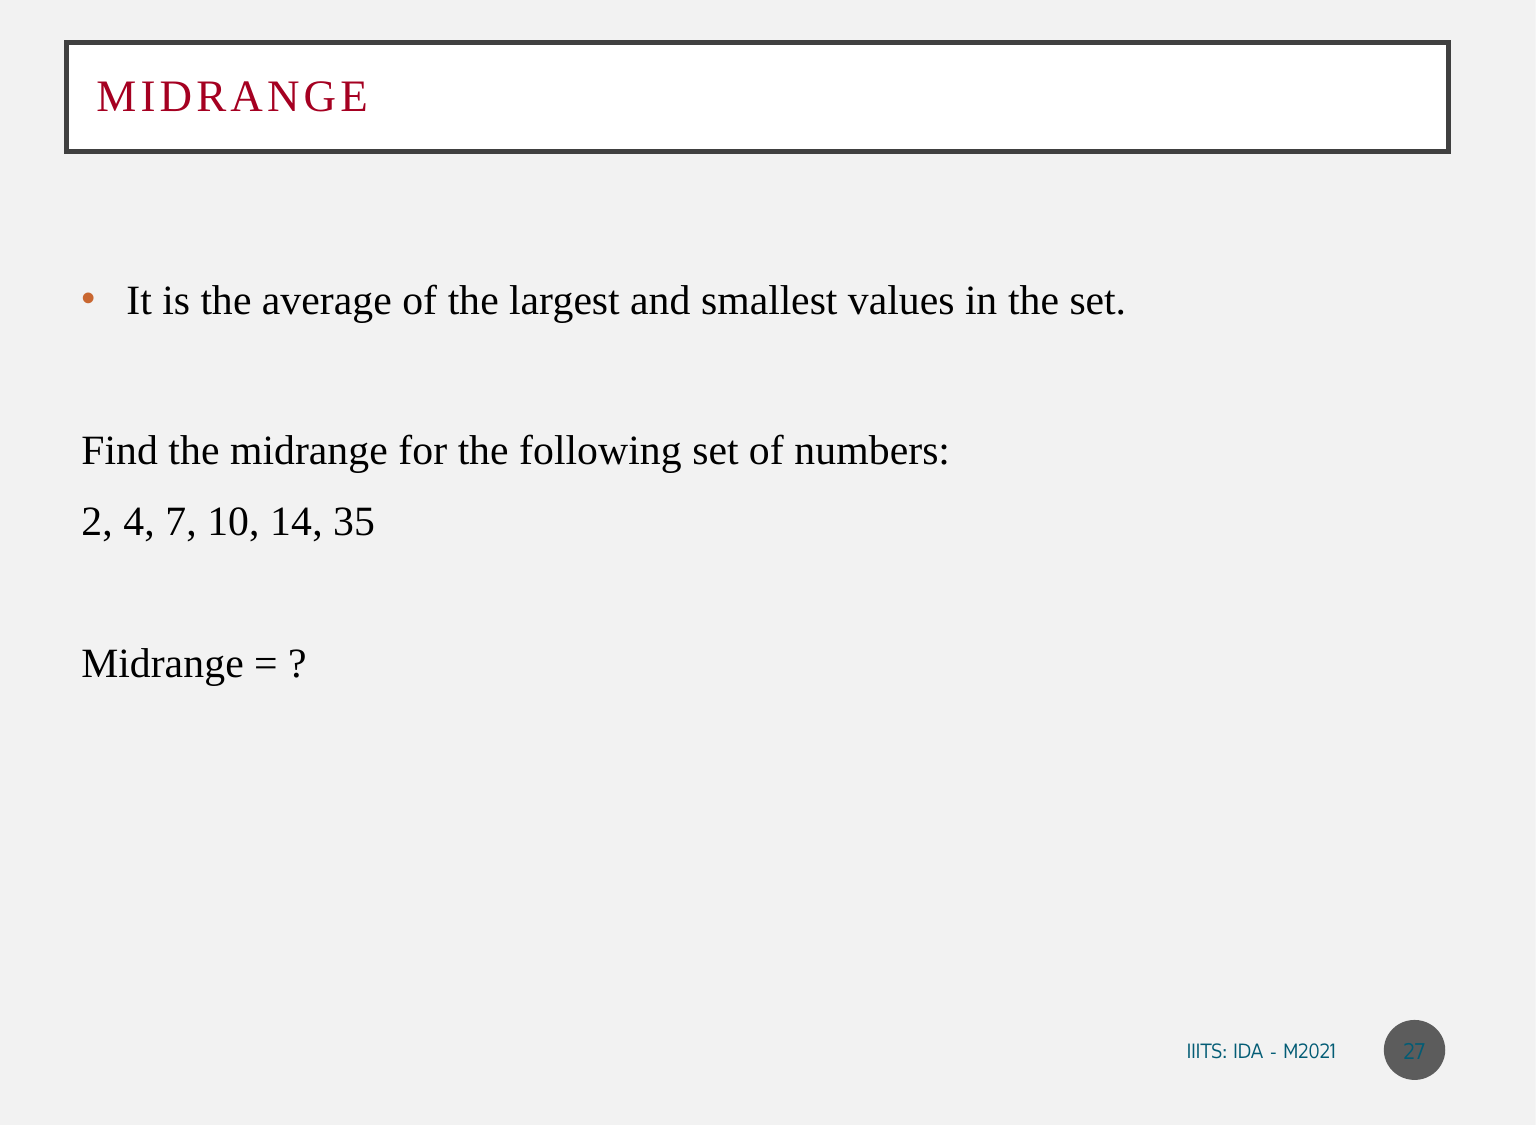

# Midrange
It is the average of the largest and smallest values in the set.

Find the midrange for the following set of numbers:
2, 4, 7, 10, 14, 35

Midrange = ?
27
IIITS: IDA - M2021